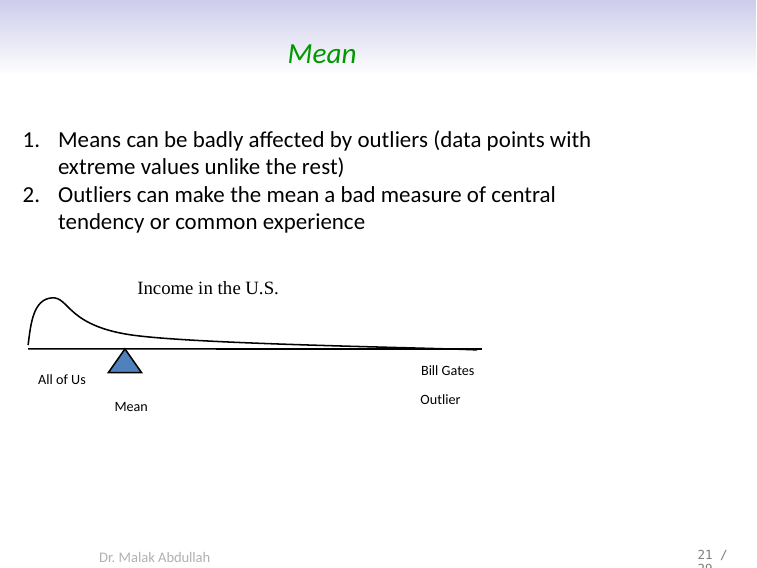

# Mean
Means can be badly affected by outliers (data points with extreme values unlike the rest)
Outliers can make the mean a bad measure of central tendency or common experience

Income in the U.S.

Bill Gates
All of Us
  Outlier
Mean
Dr. Malak Abdullah
21 / 29